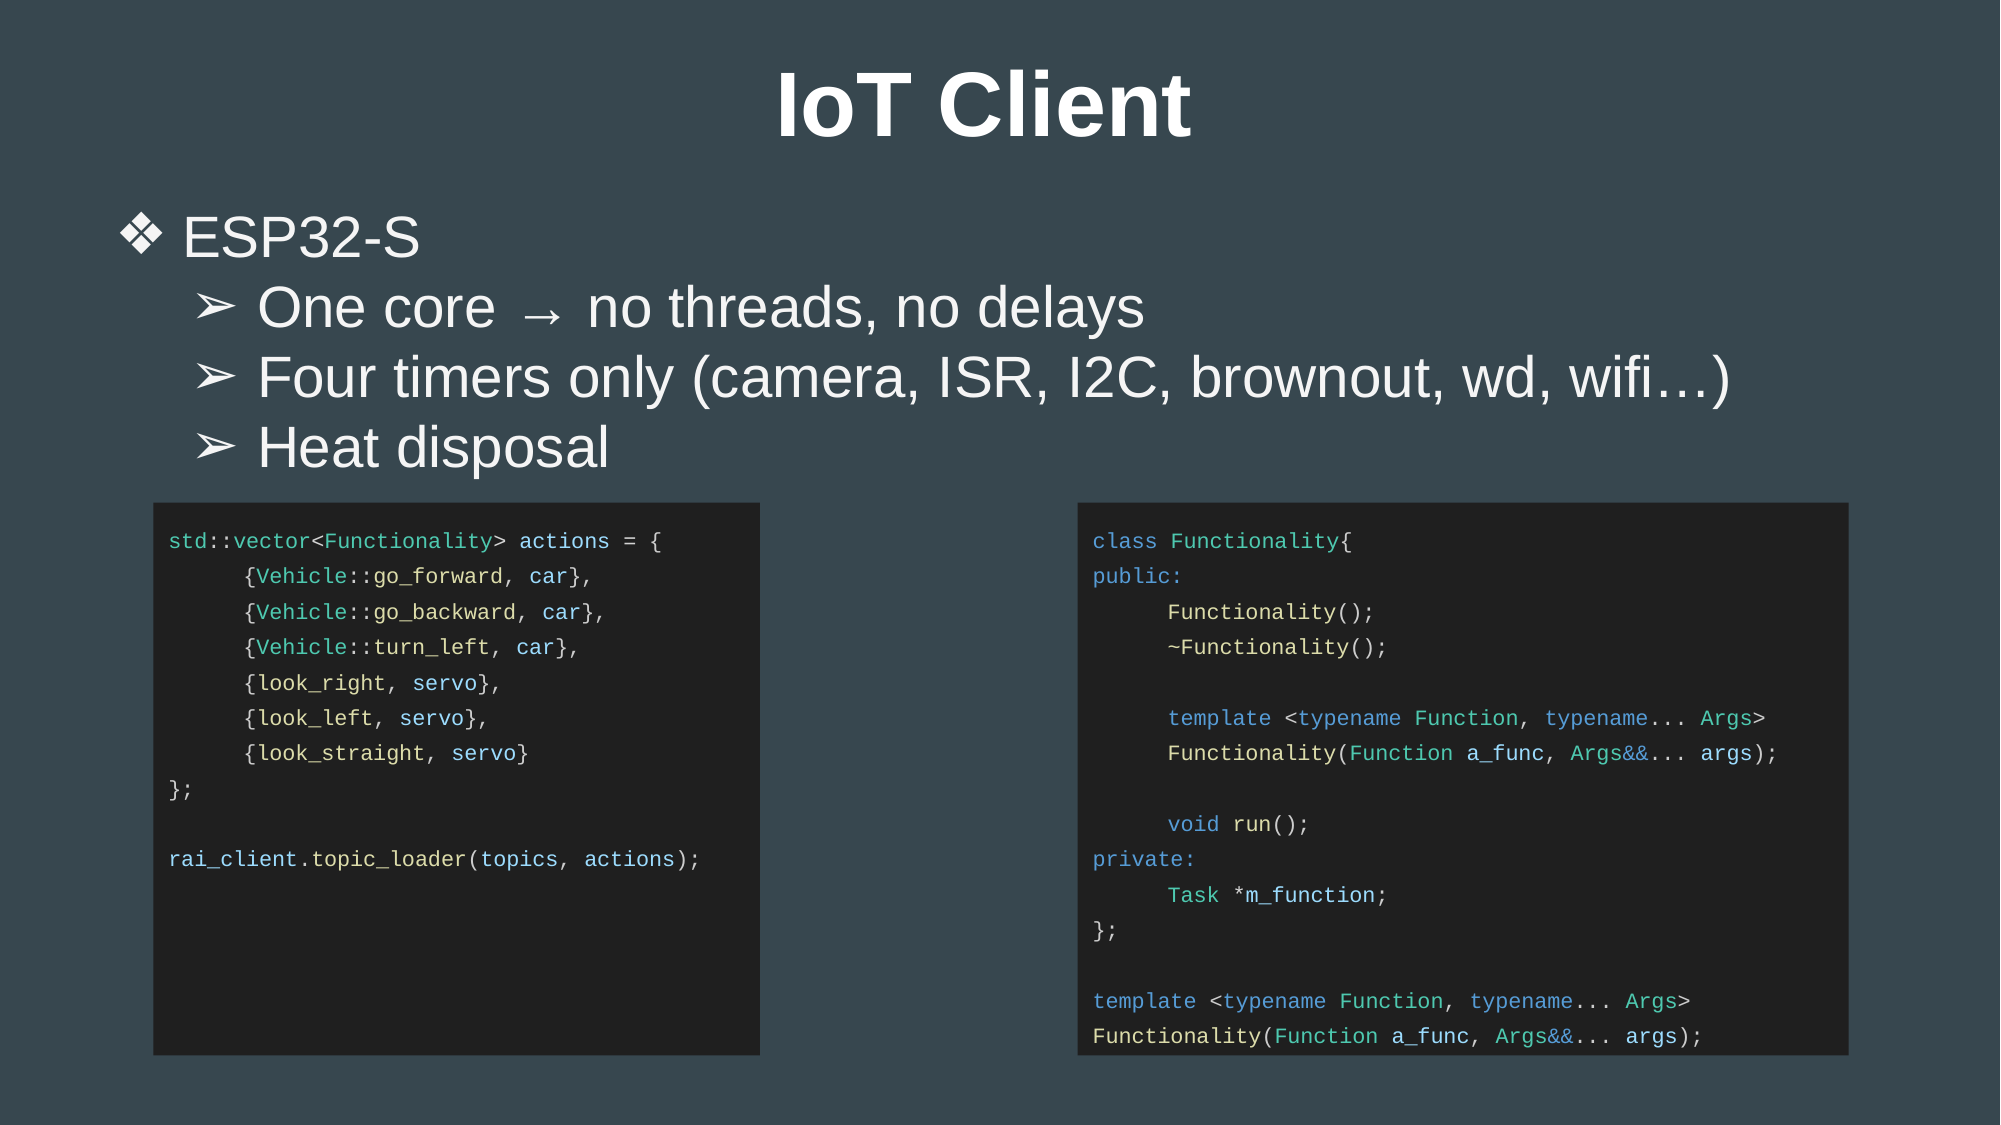

IoT Client
ESP32-S
One core → no threads, no delays
Four timers only (camera, ISR, I2C, brownout, wd, wifi…)
Heat disposal

std::vector<Functionality> actions = {
{Vehicle::go_forward, car},
{Vehicle::go_backward, car},
{Vehicle::turn_left, car},
{look_right, servo},
{look_left, servo},
{look_straight, servo}
};

rai_client.topic_loader(topics, actions);
class Functionality{
public:
Functionality();
~Functionality();

template <typename Function, typename... Args>
Functionality(Function a_func, Args&&... args);

void run();
private:
Task *m_function;
};

template <typename Function, typename... Args>
Functionality(Function a_func, Args&&... args);